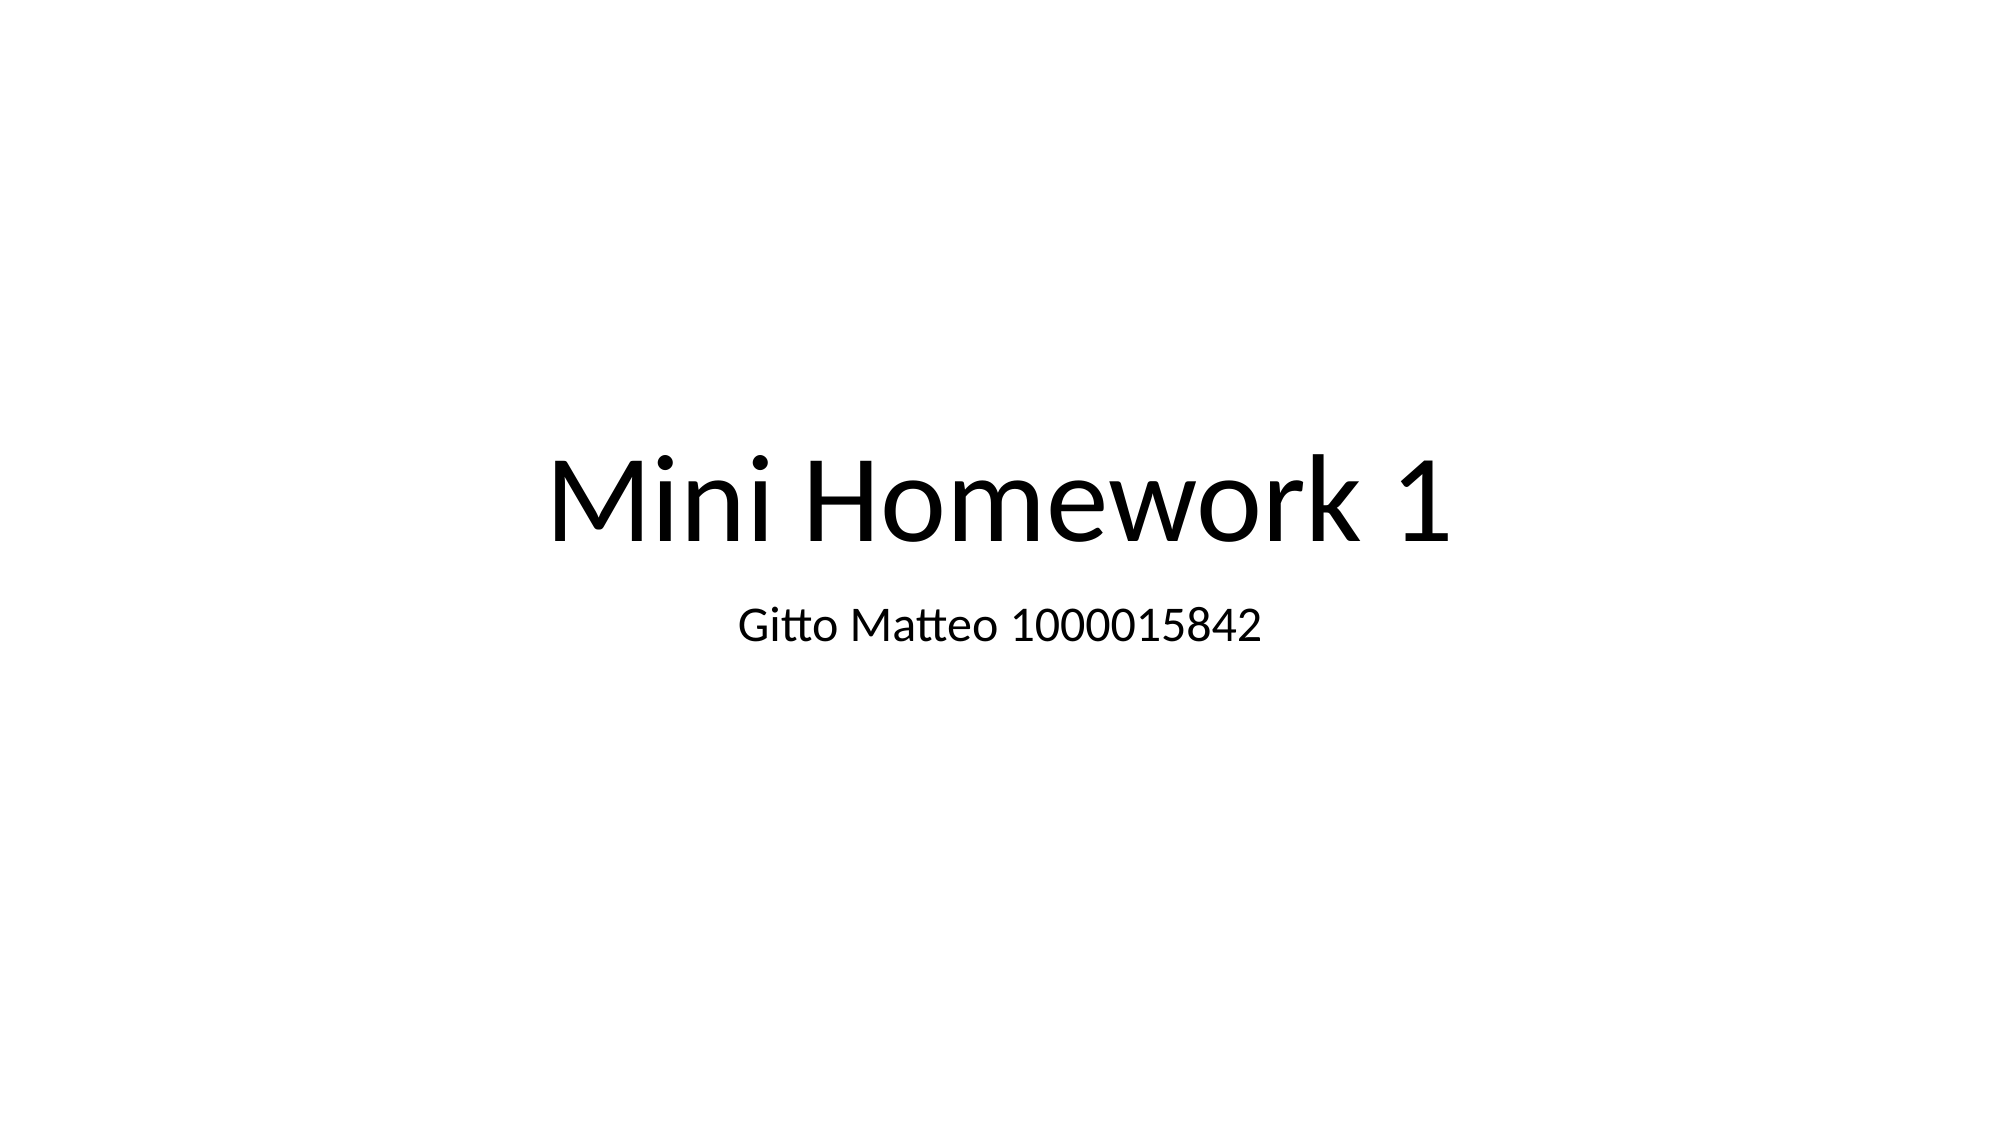

# Mini Homework 1
Gitto Matteo 1000015842